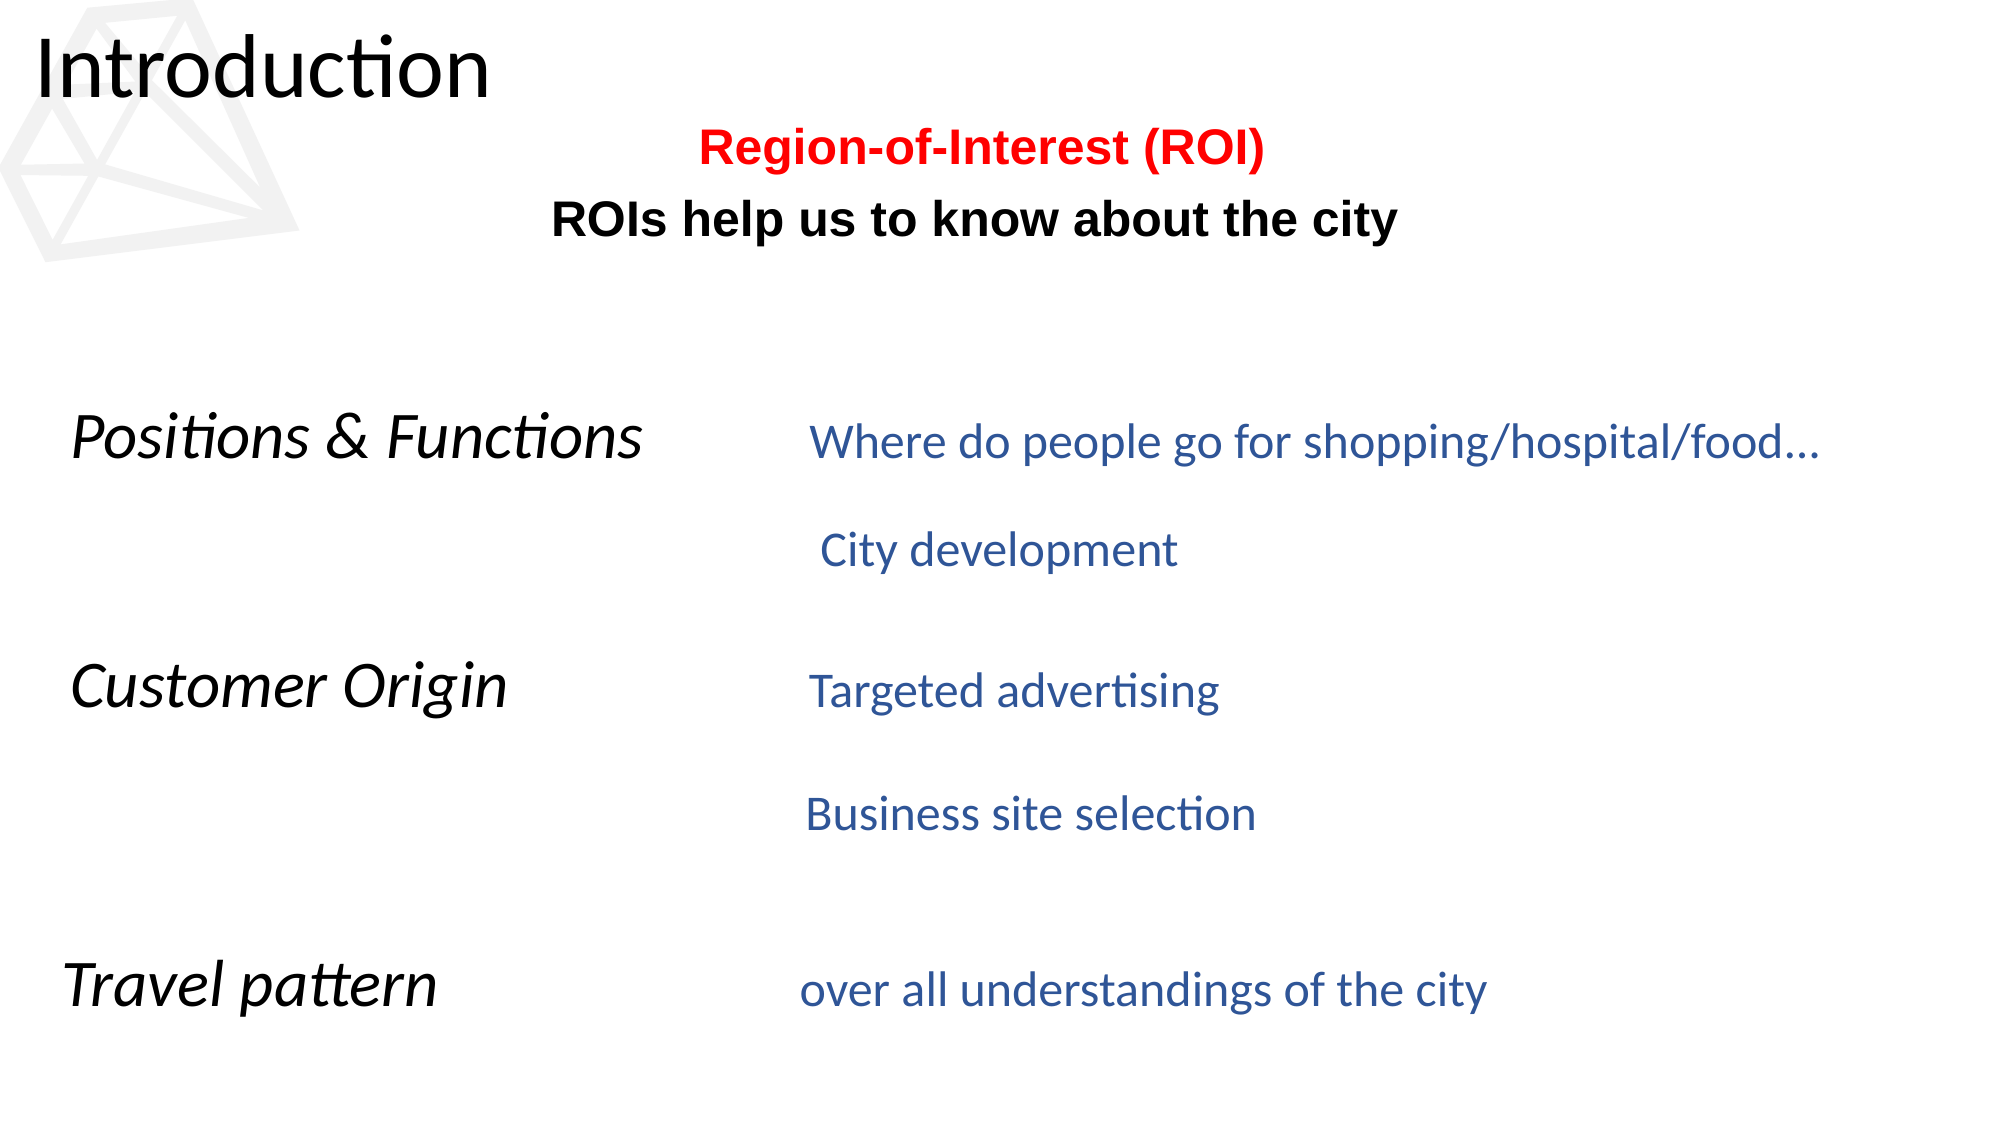

# Introduction
 Region-of-Interest (ROI)
ROIs help us to know about the city
Positions & Functions           Where do people go for shopping/hospital/food...

					City development
Customer Origin                    Targeted advertising

				            Business site selection
  Travel pattern                        over all understandings of the city